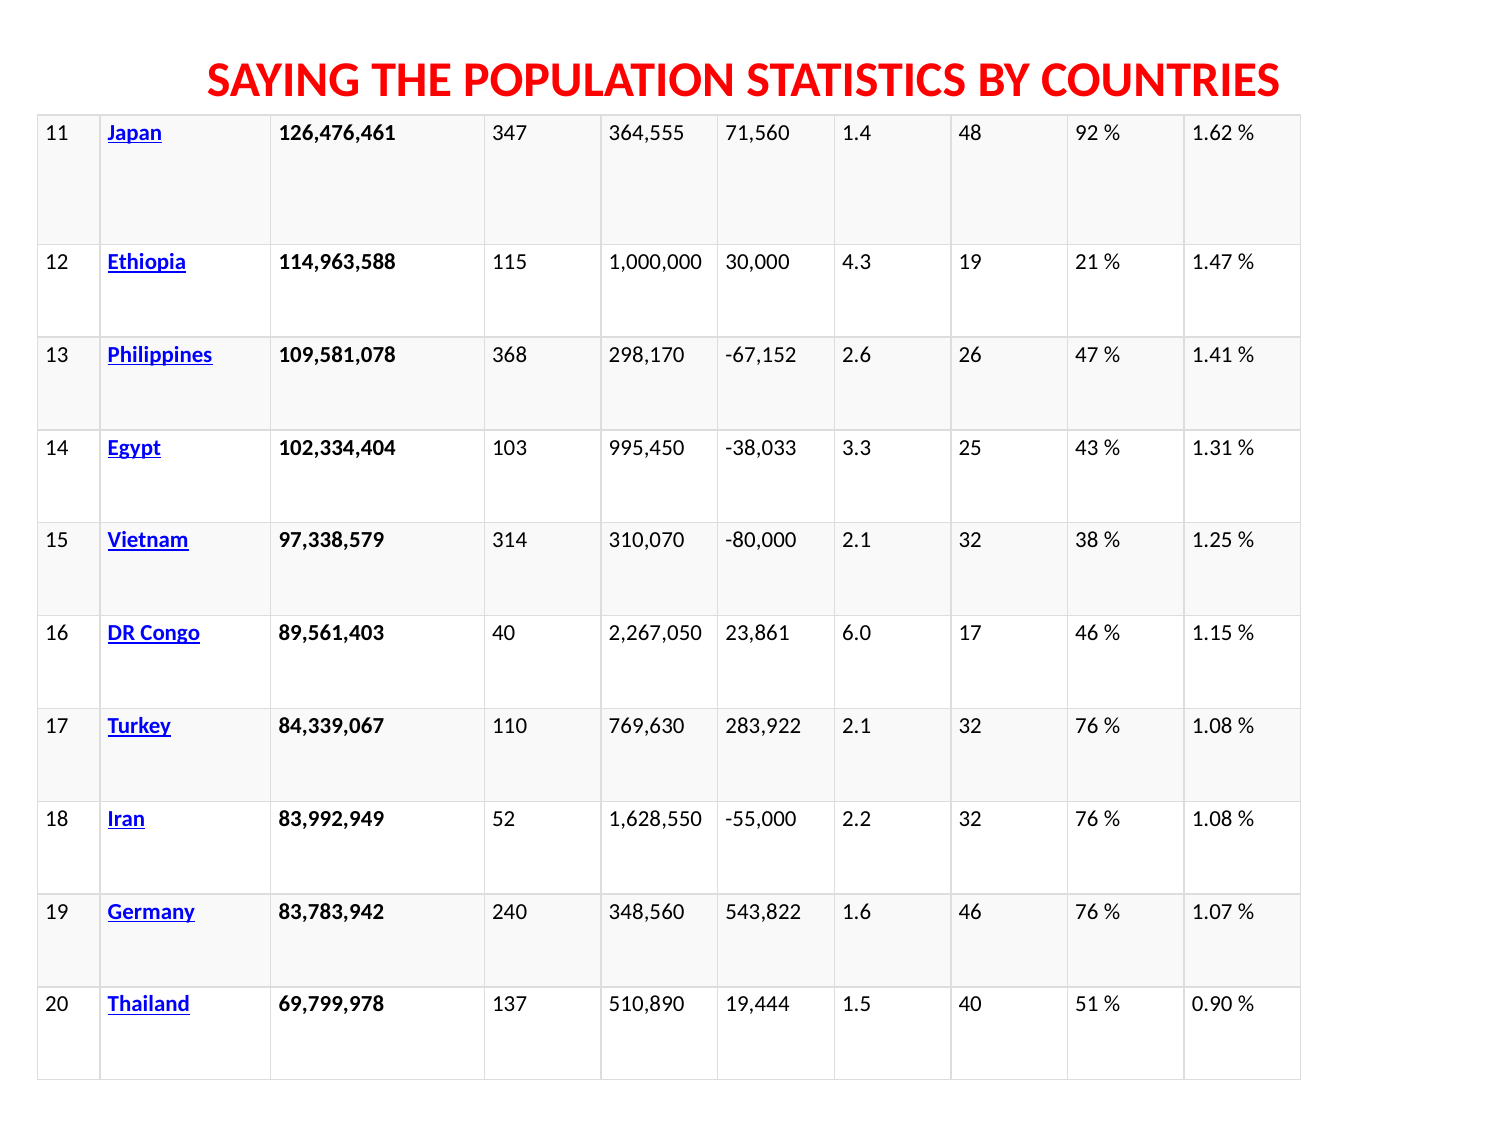

SAYING THE POPULATION STATISTICS BY COUNTRIES
| 11 | Japan | 126,476,461 | 347 | 364,555 | 71,560 | 1.4 | 48 | 92 % | 1.62 % |
| --- | --- | --- | --- | --- | --- | --- | --- | --- | --- |
| 12 | Ethiopia | 114,963,588 | 115 | 1,000,000 | 30,000 | 4.3 | 19 | 21 % | 1.47 % |
| 13 | Philippines | 109,581,078 | 368 | 298,170 | -67,152 | 2.6 | 26 | 47 % | 1.41 % |
| 14 | Egypt | 102,334,404 | 103 | 995,450 | -38,033 | 3.3 | 25 | 43 % | 1.31 % |
| 15 | Vietnam | 97,338,579 | 314 | 310,070 | -80,000 | 2.1 | 32 | 38 % | 1.25 % |
| 16 | DR Congo | 89,561,403 | 40 | 2,267,050 | 23,861 | 6.0 | 17 | 46 % | 1.15 % |
| 17 | Turkey | 84,339,067 | 110 | 769,630 | 283,922 | 2.1 | 32 | 76 % | 1.08 % |
| 18 | Iran | 83,992,949 | 52 | 1,628,550 | -55,000 | 2.2 | 32 | 76 % | 1.08 % |
| 19 | Germany | 83,783,942 | 240 | 348,560 | 543,822 | 1.6 | 46 | 76 % | 1.07 % |
| 20 | Thailand | 69,799,978 | 137 | 510,890 | 19,444 | 1.5 | 40 | 51 % | 0.90 % |